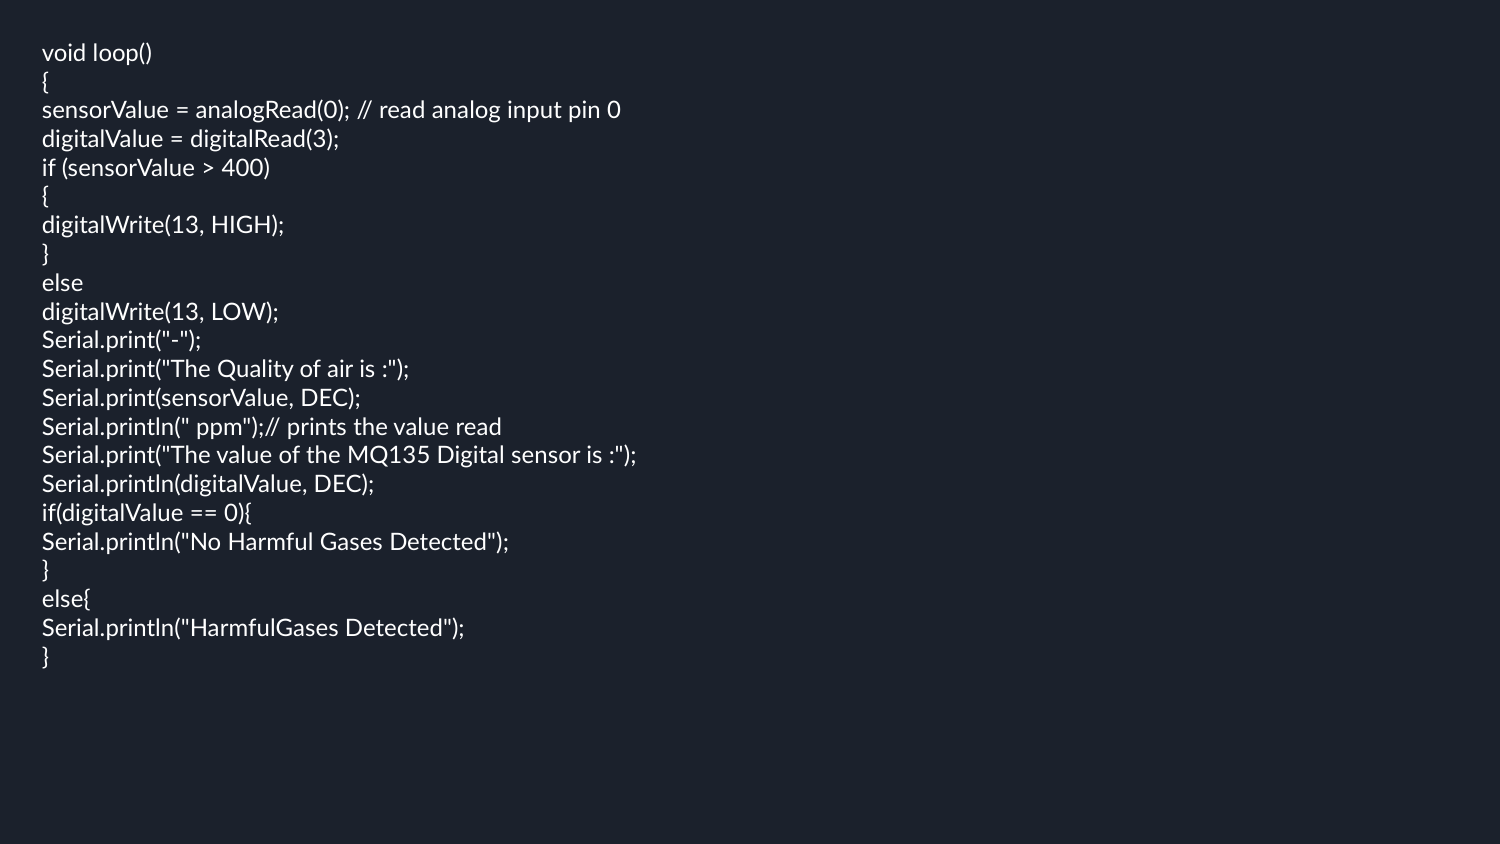

void loop()
{
sensorValue = analogRead(0); // read analog input pin 0
digitalValue = digitalRead(3);
if (sensorValue > 400)
{
digitalWrite(13, HIGH);
}
else
digitalWrite(13, LOW);
Serial.print("-");
Serial.print("The Quality of air is :");
Serial.print(sensorValue, DEC);
Serial.println(" ppm");// prints the value read
Serial.print("The value of the MQ135 Digital sensor is :");
Serial.println(digitalValue, DEC);
if(digitalValue == 0){
Serial.println("No Harmful Gases Detected");
}
else{
Serial.println("HarmfulGases Detected");
}